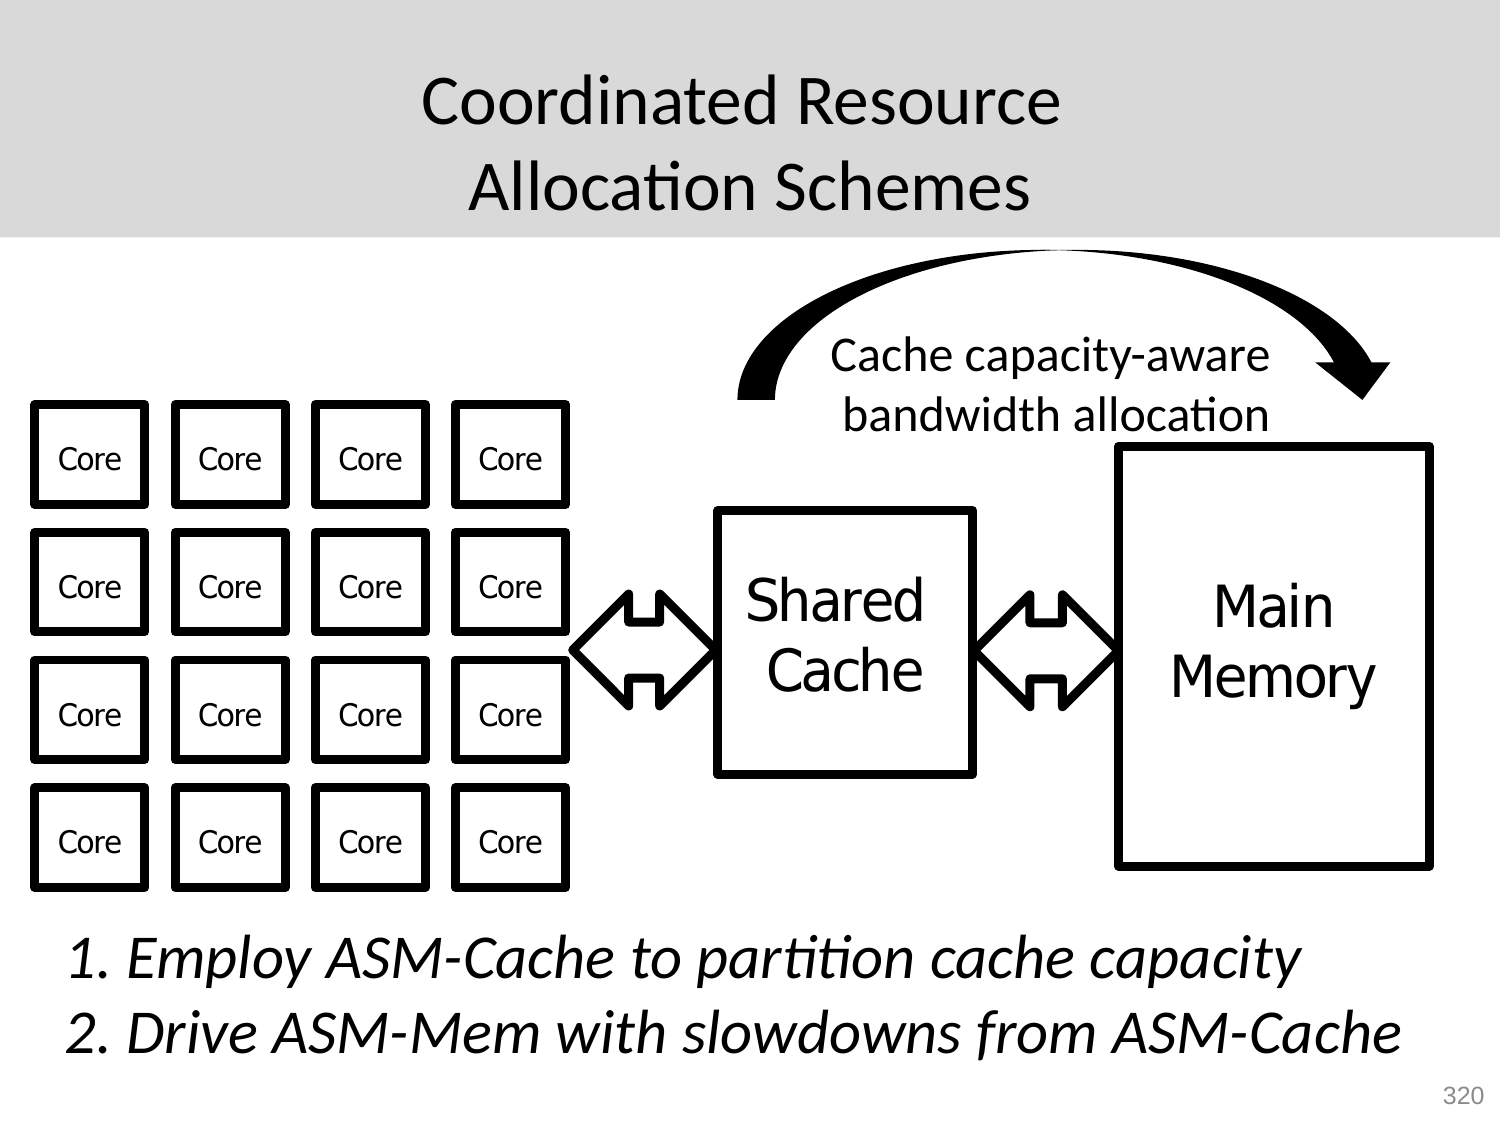

# Coordinated Resource Allocation Schemes

Cache capacity-aware
bandwidth allocation

Core
Core
Core
Core

Shared
Cache
Core
Core
Core
Core
Main Memory

Core
Core
Core
Core

Core
Core
Core
Core
1. Employ ASM-Cache to partition cache capacity
2. Drive ASM-Mem with slowdowns from ASM-Cache
320